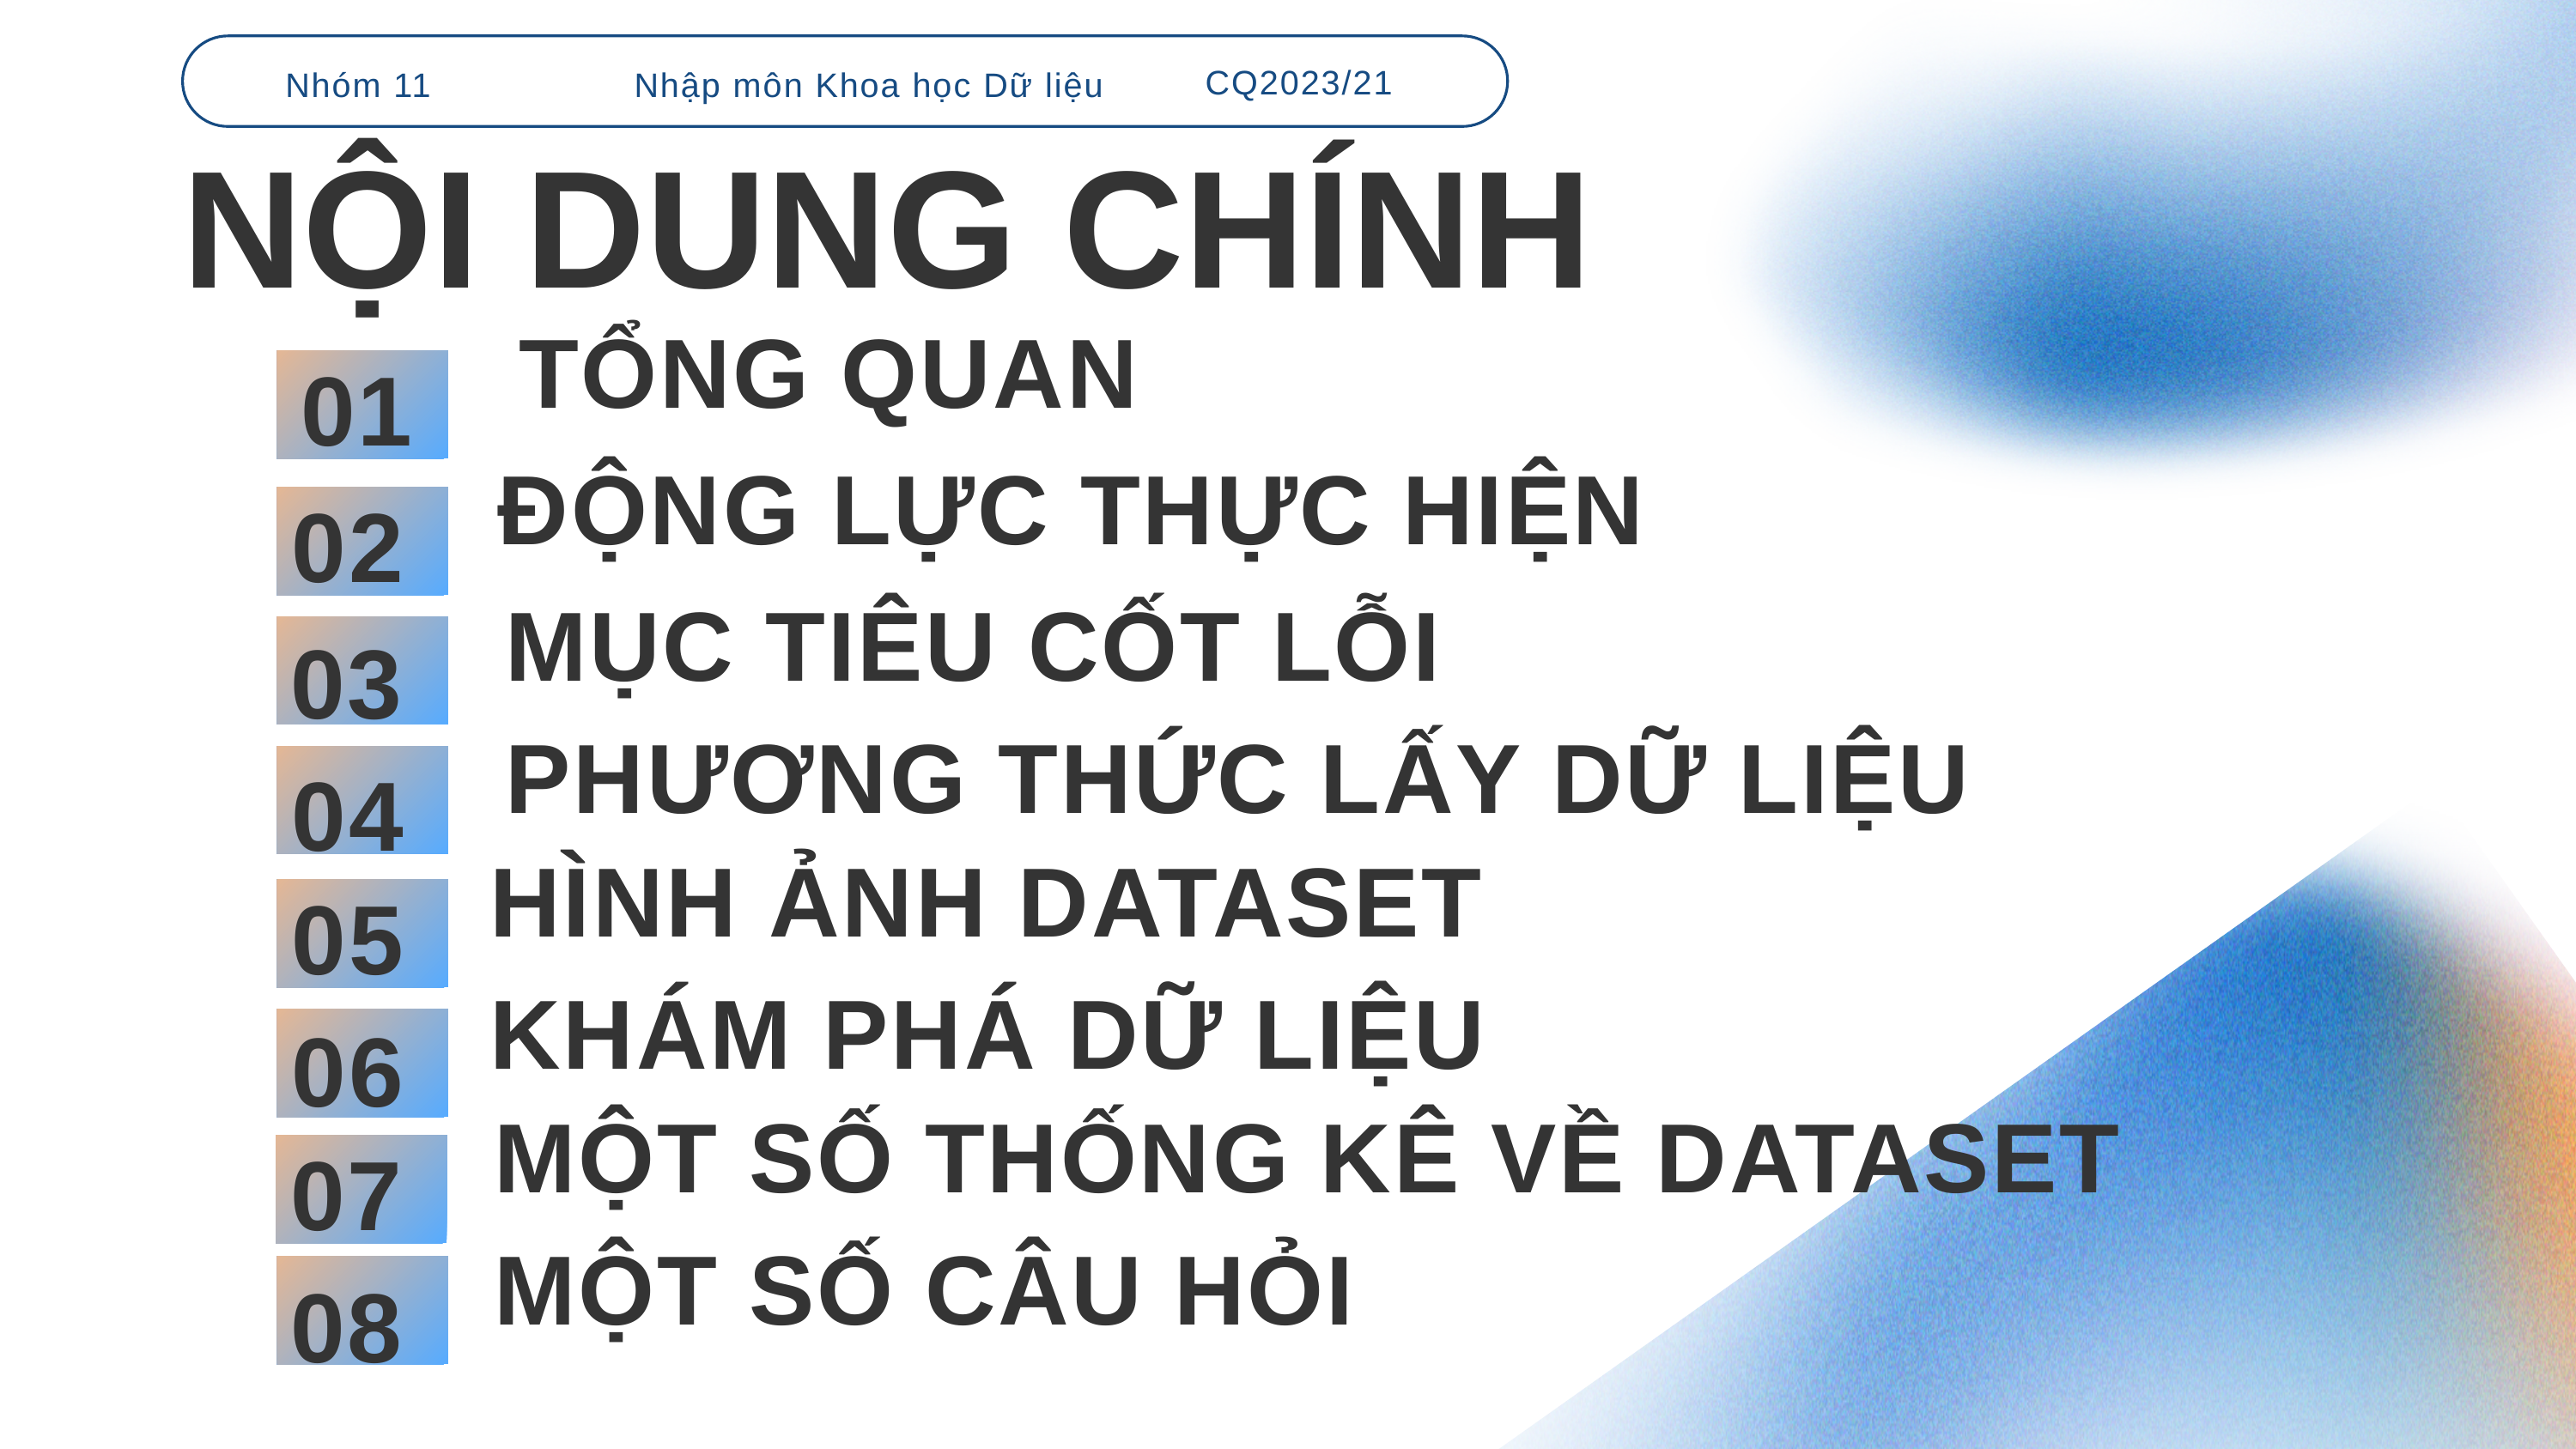

CQ2023/21

Nhóm 11
Nhập môn Khoa học Dữ liệu
NỘI DUNG CHÍNH

TỔNG QUAN
01

ĐỘNG LỰC THỰC HIỆN
02

MỤC TIÊU CỐT LỖI
03

PHƯƠNG THỨC LẤY DỮ LIỆU
04

HÌNH ẢNH DATASET
05

KHÁM PHÁ DỮ LIỆU
06

MỘT SỐ THỐNG KÊ VỀ DATASET
07

MỘT SỐ CÂU HỎI
08